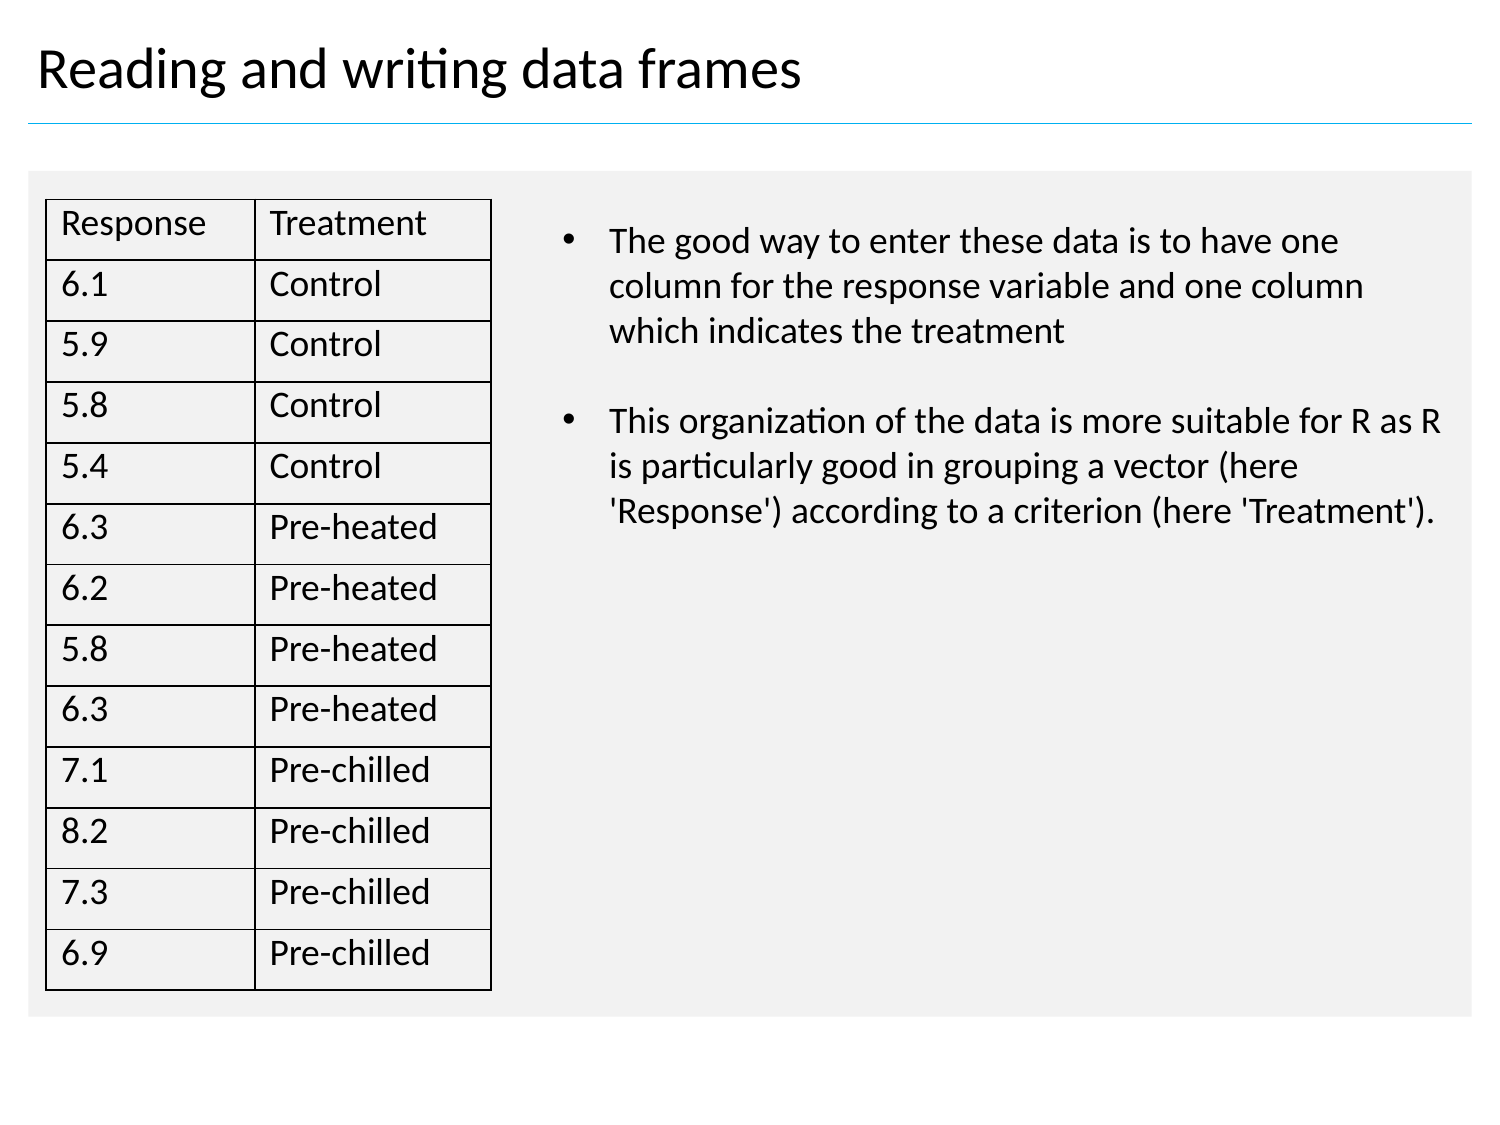

Reading and writing data frames

| Response | Treatment |
| --- | --- |
| 6.1 | Control |
| 5.9 | Control |
| 5.8 | Control |
| 5.4 | Control |
| 6.3 | Pre-heated |
| 6.2 | Pre-heated |
| 5.8 | Pre-heated |
| 6.3 | Pre-heated |
| 7.1 | Pre-chilled |
| 8.2 | Pre-chilled |
| 7.3 | Pre-chilled |
| 6.9 | Pre-chilled |
The good way to enter these data is to have one column for the response variable and one column which indicates the treatment

This organization of the data is more suitable for R as R is particularly good in grouping a vector (here 'Response') according to a criterion (here 'Treatment').